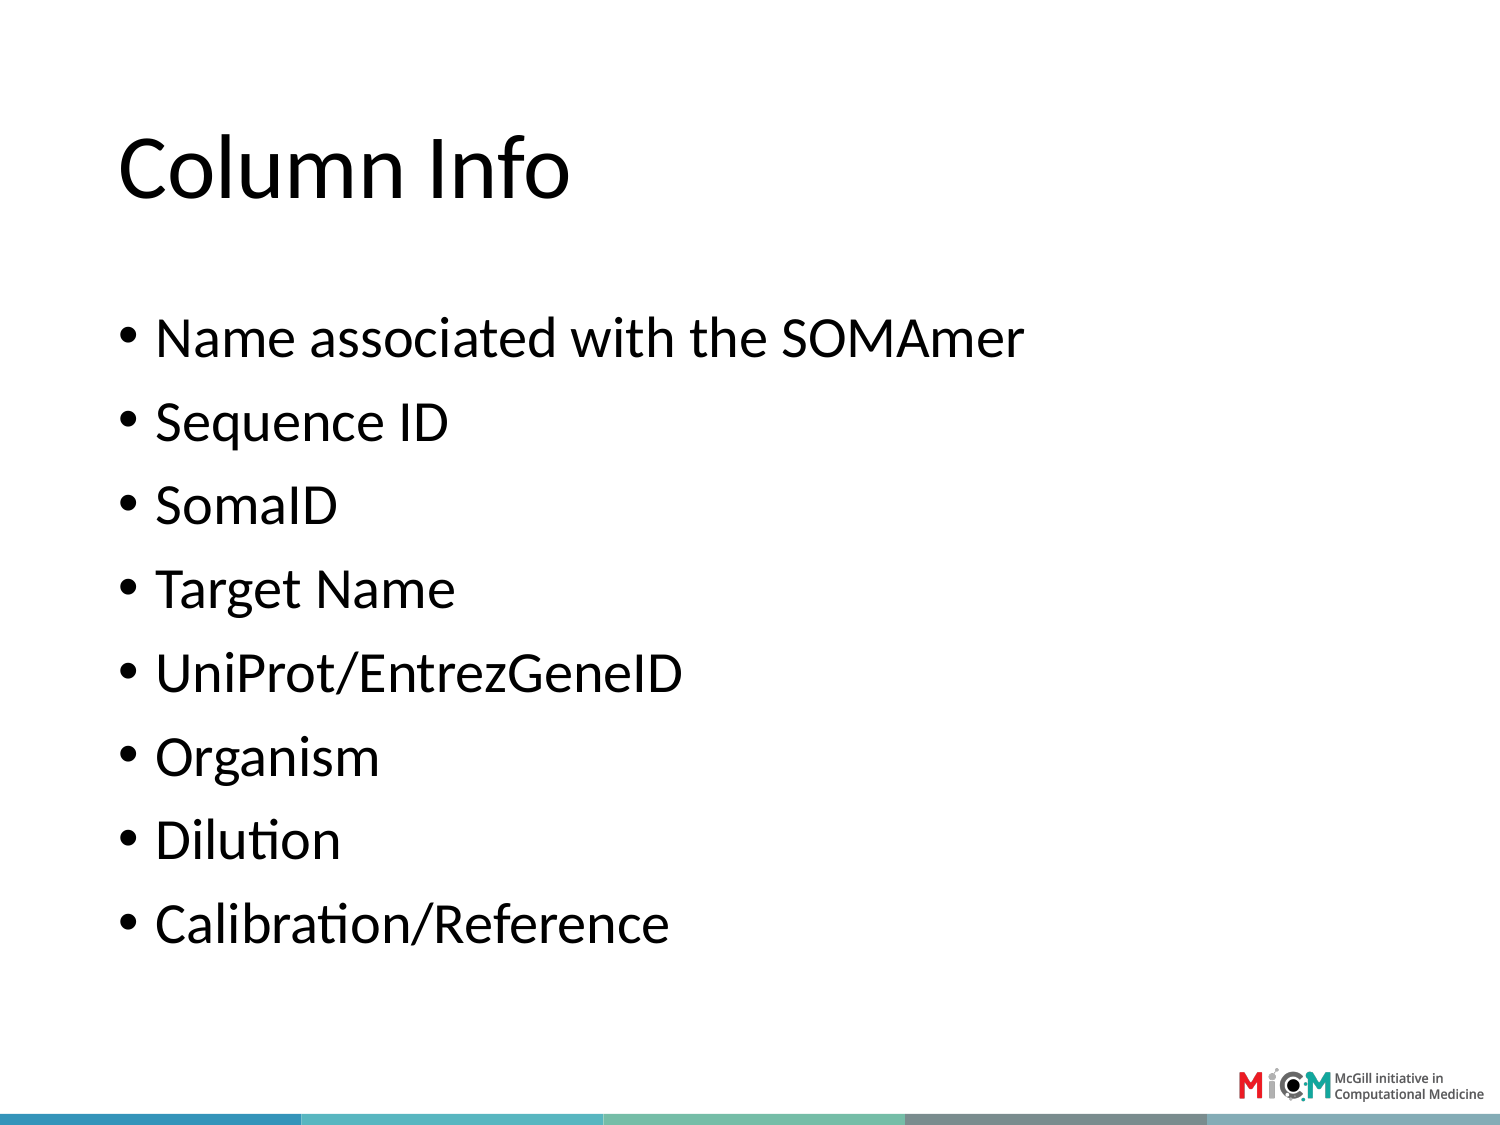

# Column Info
Name associated with the SOMAmer
Sequence ID
SomaID
Target Name
UniProt/EntrezGeneID
Organism
Dilution
Calibration/Reference